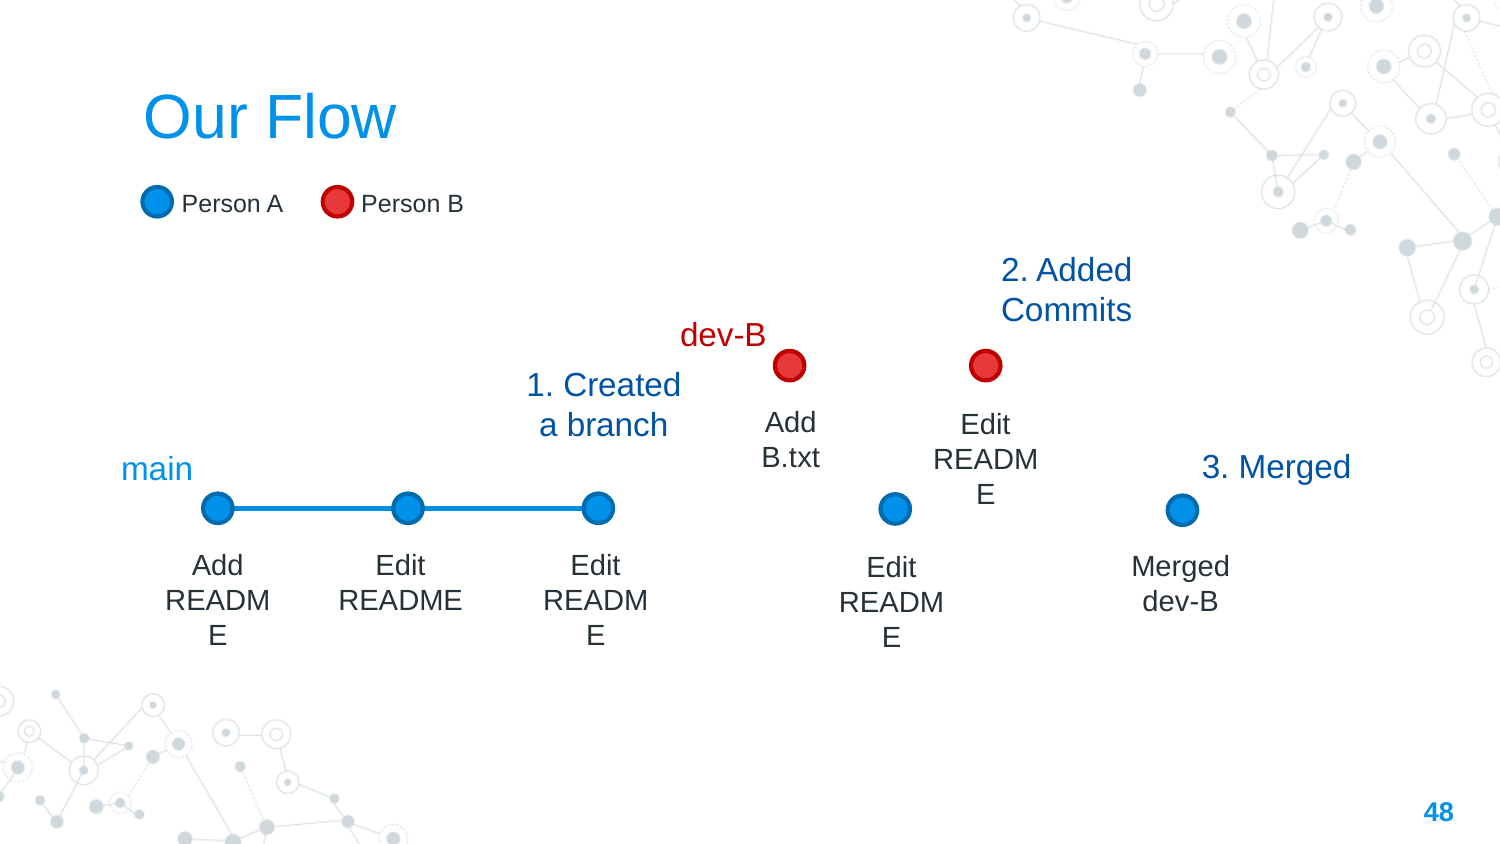

# Our Flow
Person B
Person A

2. Added
Commits
dev-B

1. Created a branch

Add
B.txt
Edit
README

3. Merged
main

Add README
Edit
README
Edit
README
Merged
dev-B
Edit
README
48